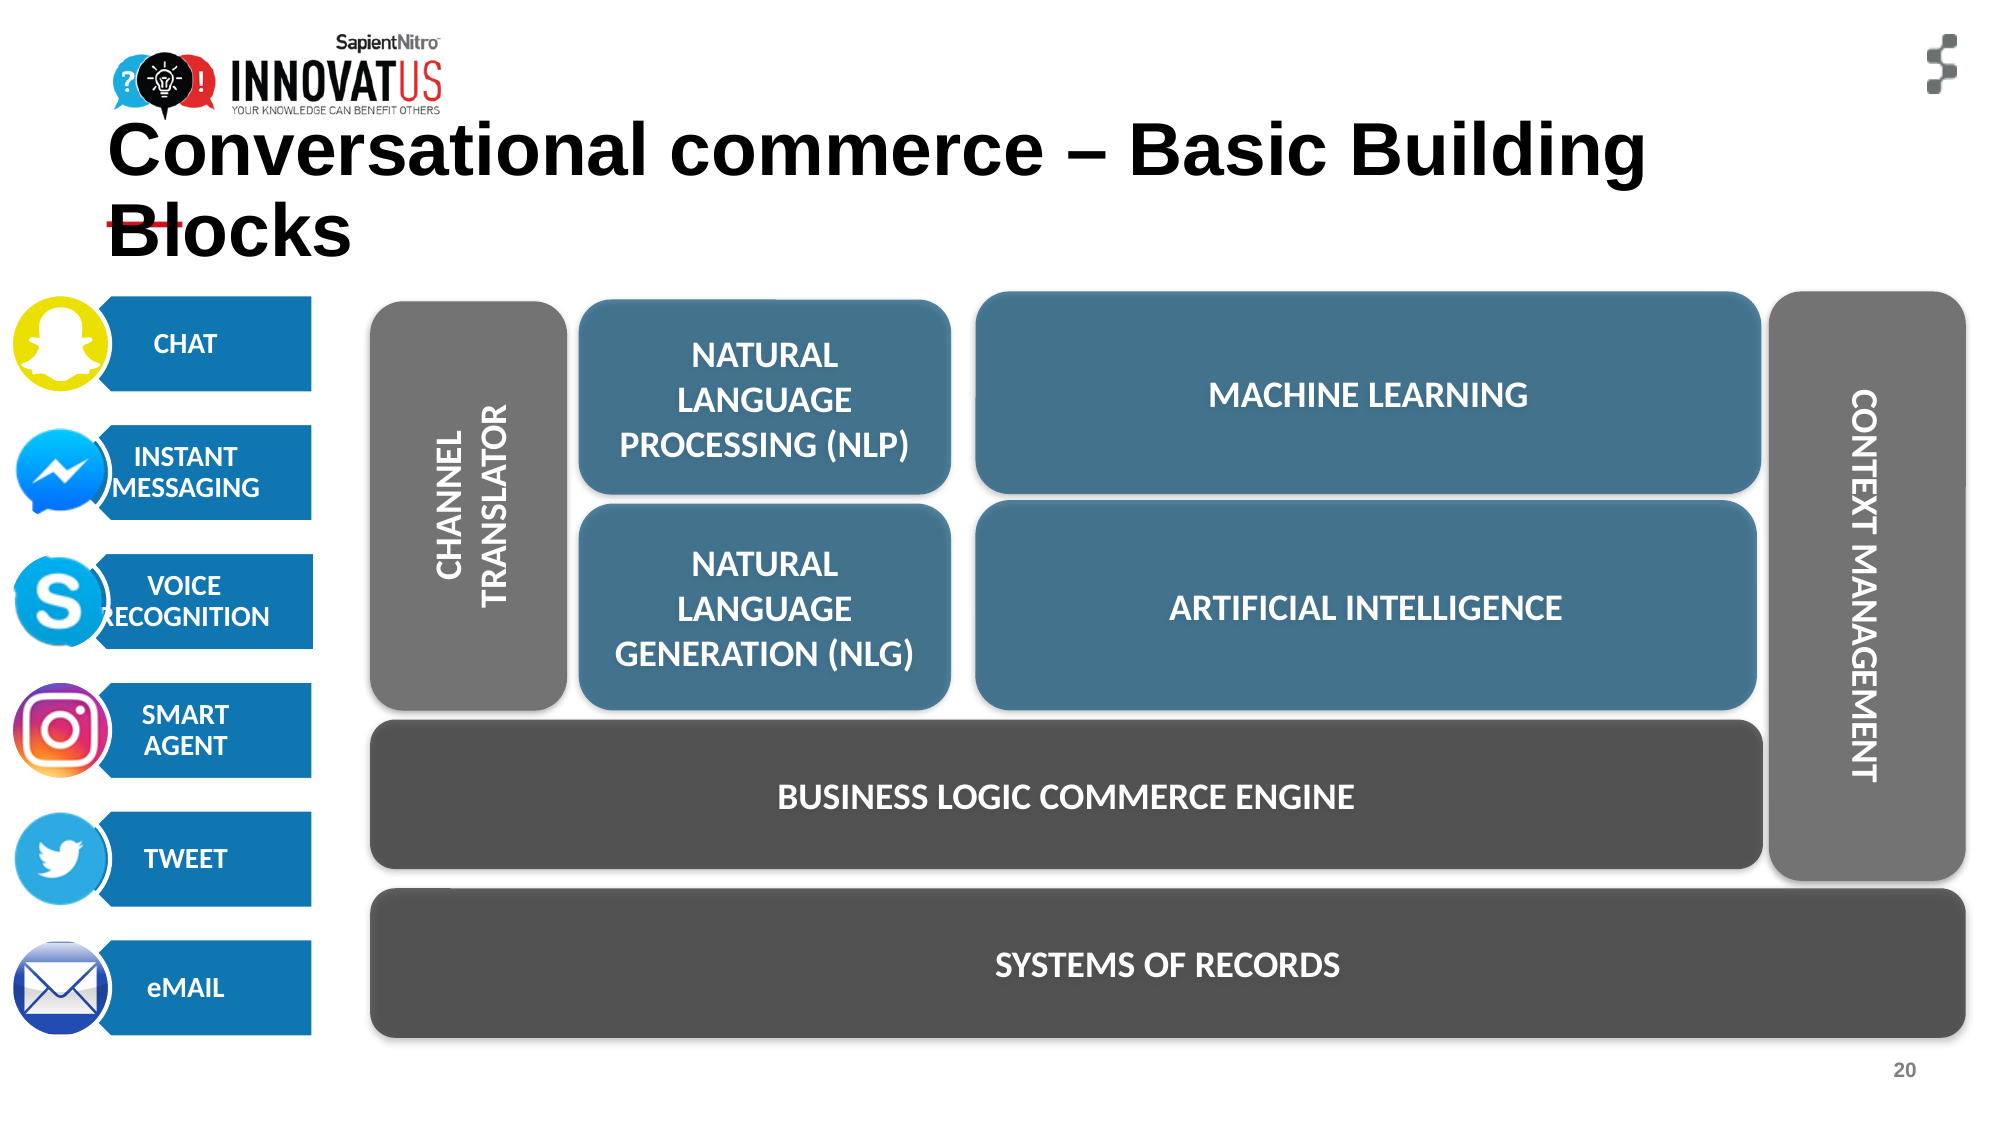

# Conversational commerce – Basic Building Blocks
MACHINE LEARNING
CHAT
INSTANT MESSAGING
VOICE RECOGNITION
SMART AGENT
TWEET
eMAIL
NATURAL LANGUAGE PROCESSING (NLP)
CHANNEL TRANSLATOR
CONTEXT MANAGEMENT
ARTIFICIAL INTELLIGENCE
NATURAL LANGUAGE GENERATION (NLG)
BUSINESS LOGIC COMMERCE ENGINE
SYSTEMS OF RECORDS
Natural Language Generation (NLG)